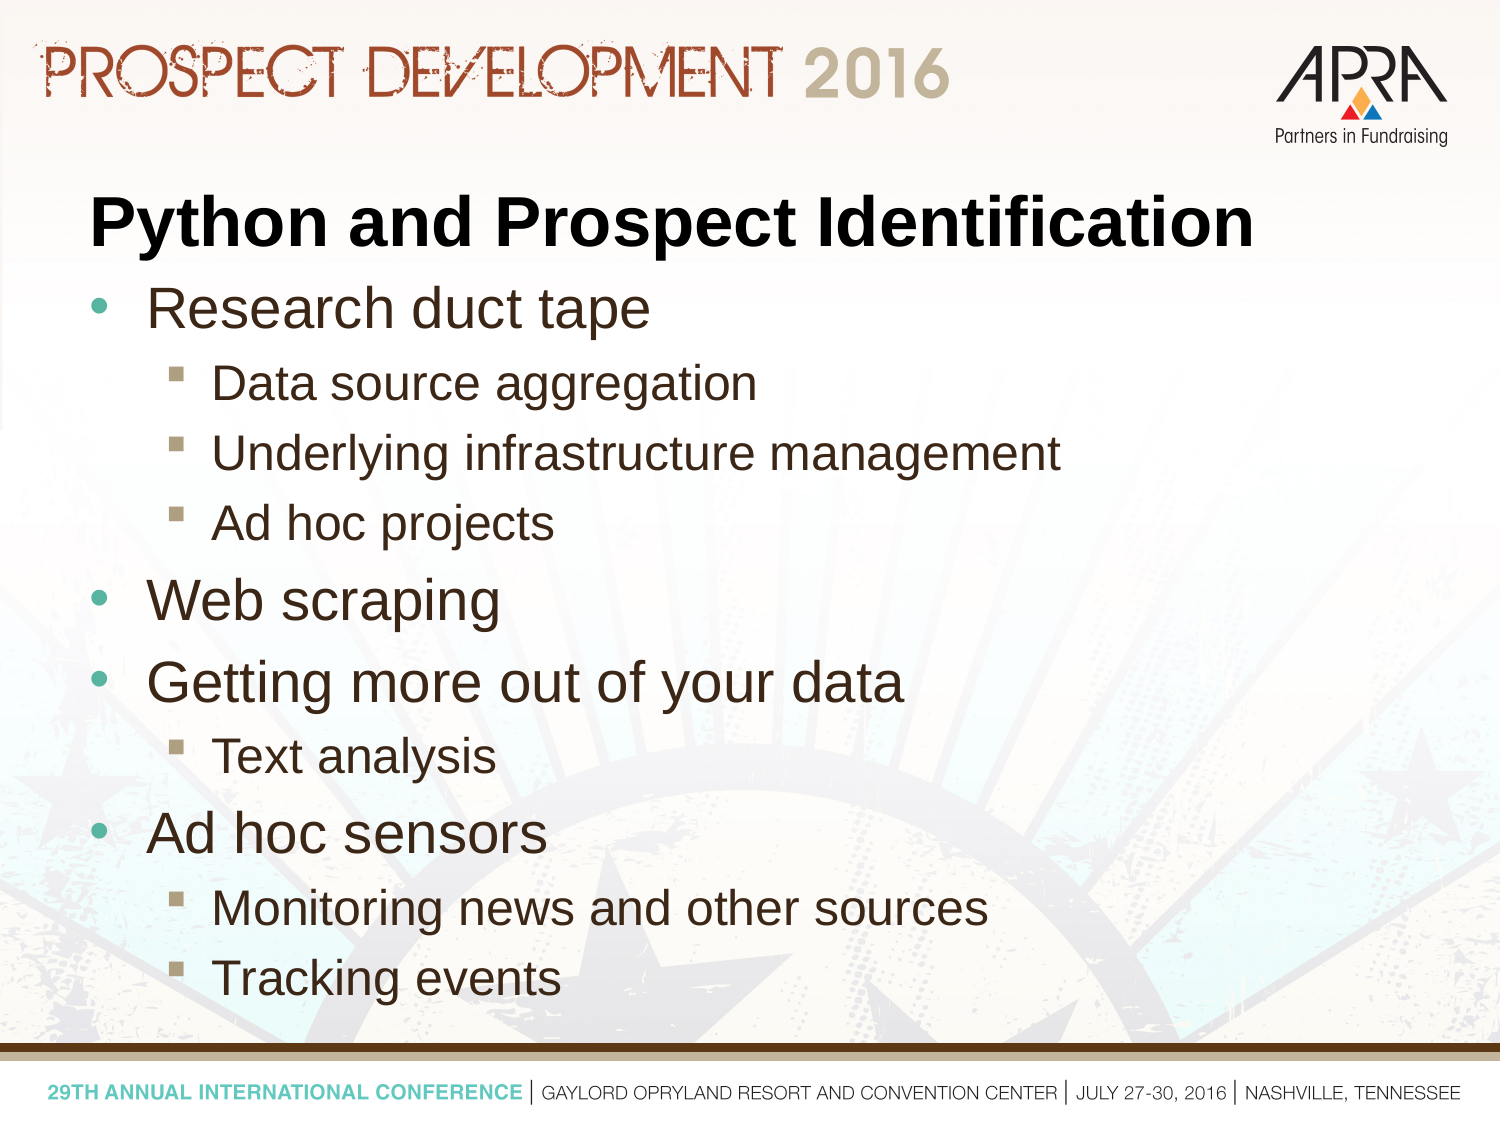

# Python and Prospect Identification
Research duct tape
Data source aggregation
Underlying infrastructure management
Ad hoc projects
Web scraping
Getting more out of your data
Text analysis
Ad hoc sensors
Monitoring news and other sources
Tracking events